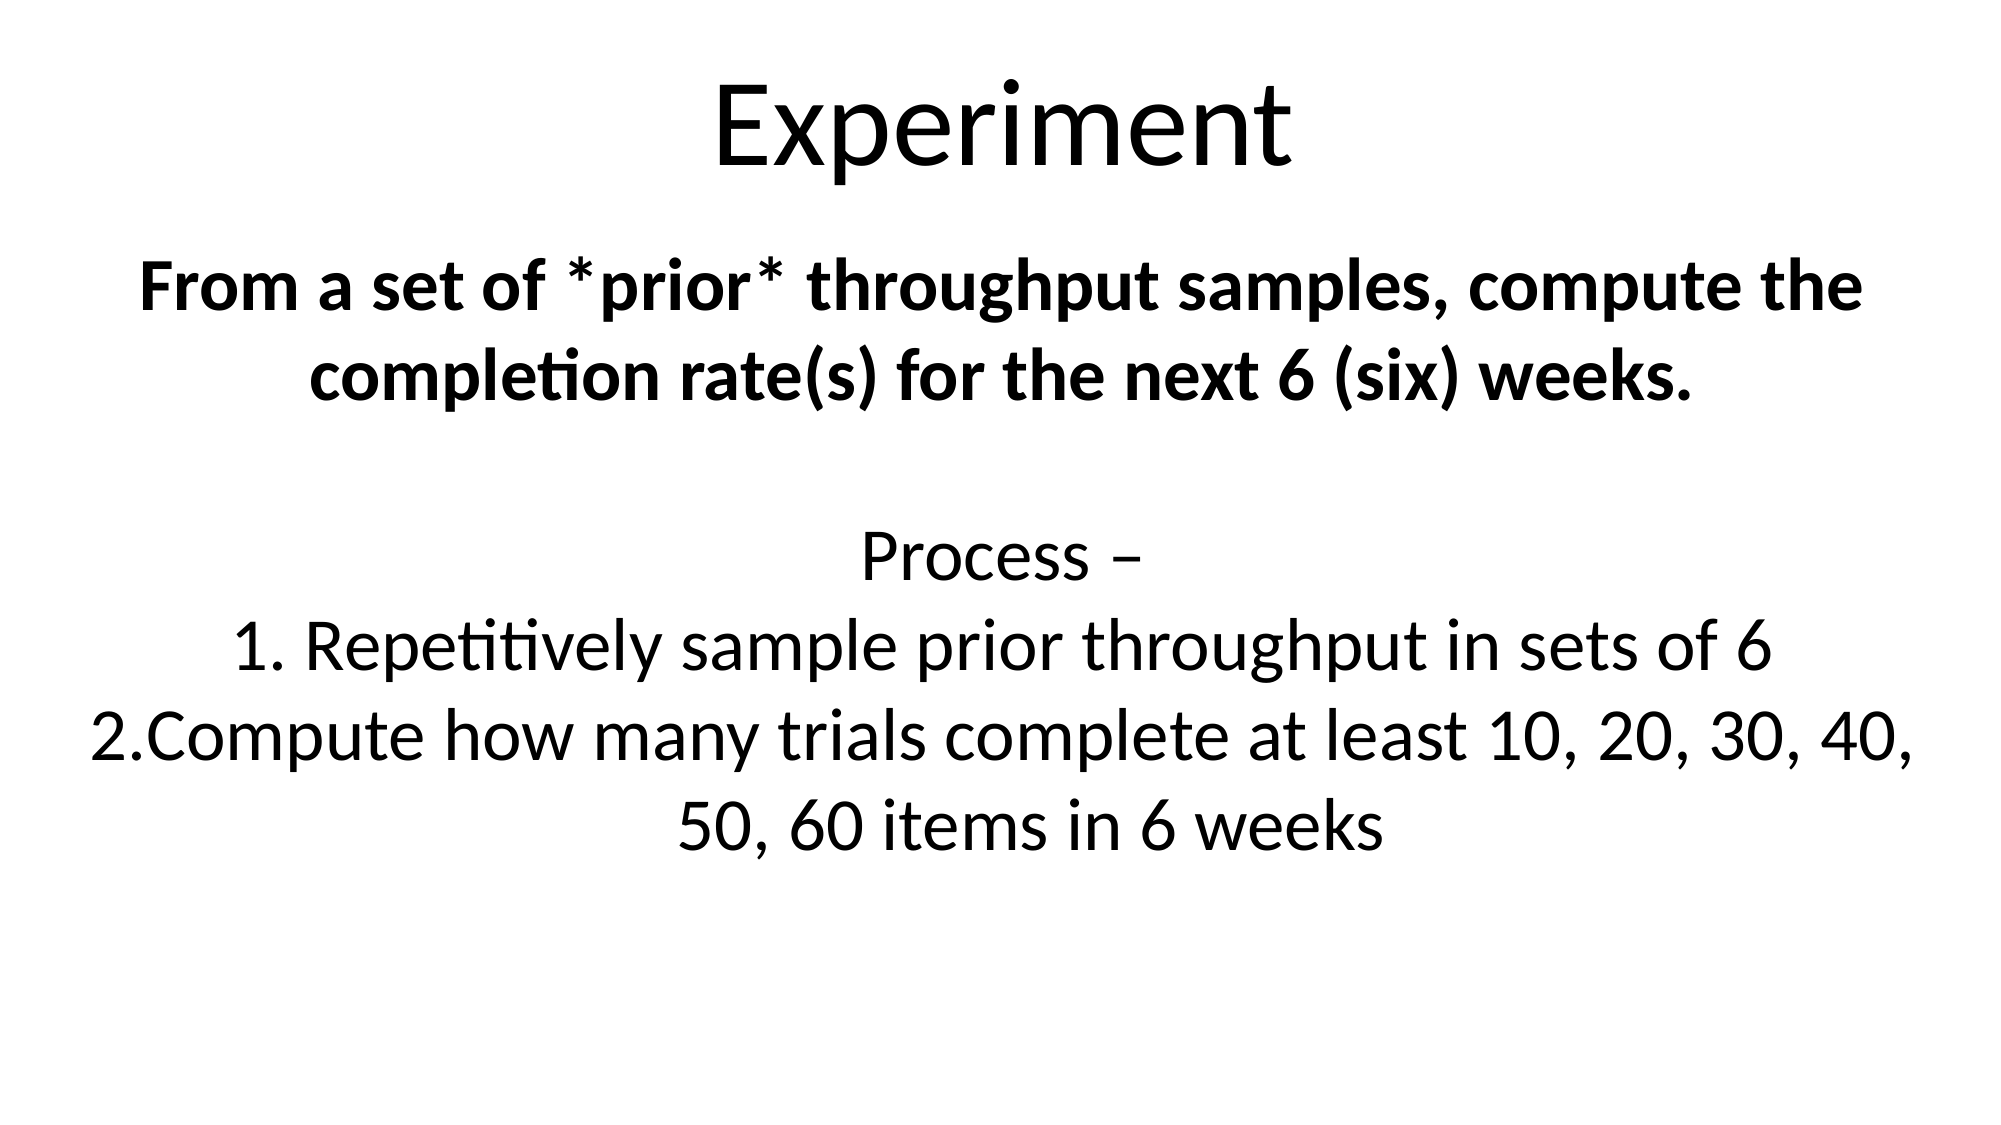

Experiment

From a set of *prior* throughput samples, compute the completion rate(s) for the next 6 (six) weeks.

Process –
 Repetitively sample prior throughput in sets of 6
Compute how many trials complete at least 10, 20, 30, 40, 50, 60 items in 6 weeks